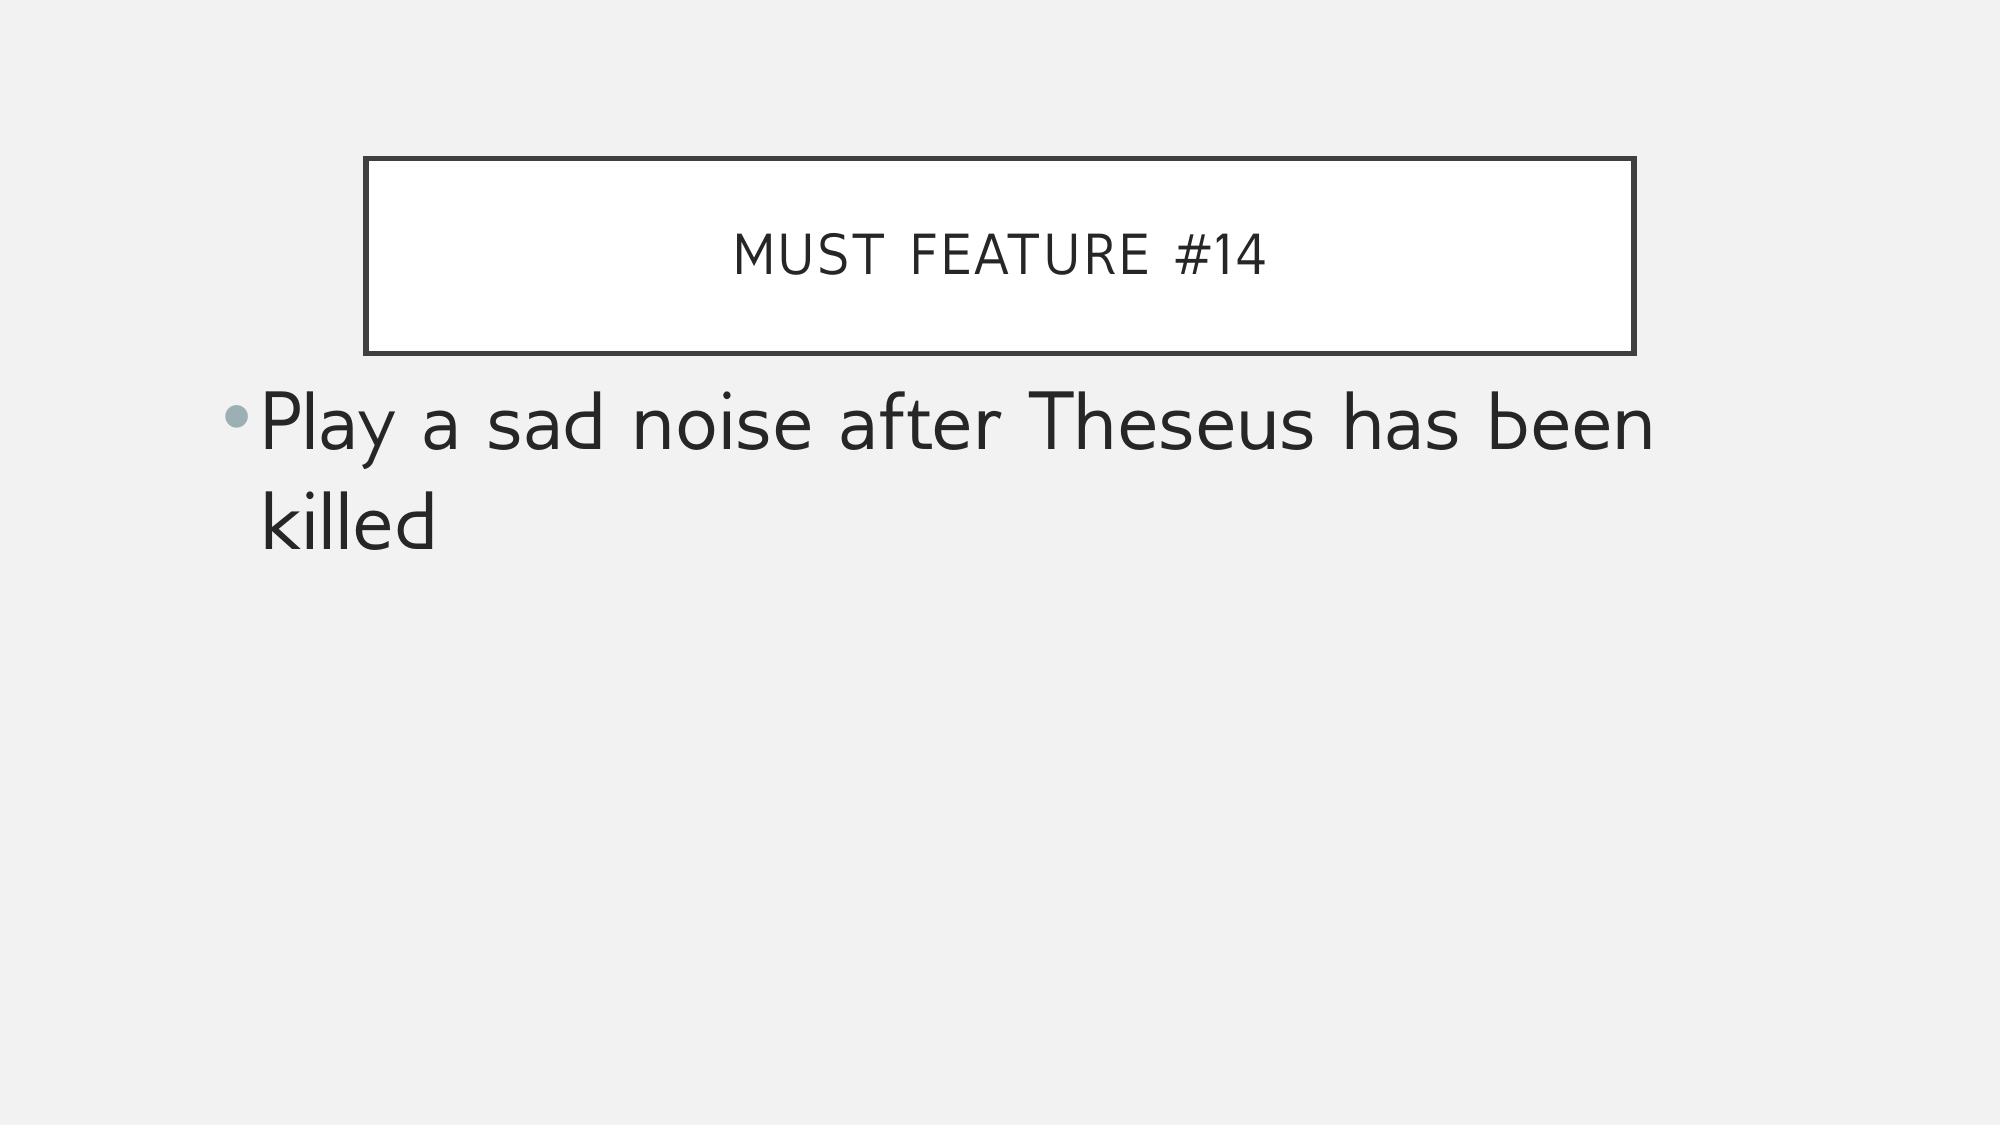

# MUST feature #14
Play a sad noise after Theseus has been killed